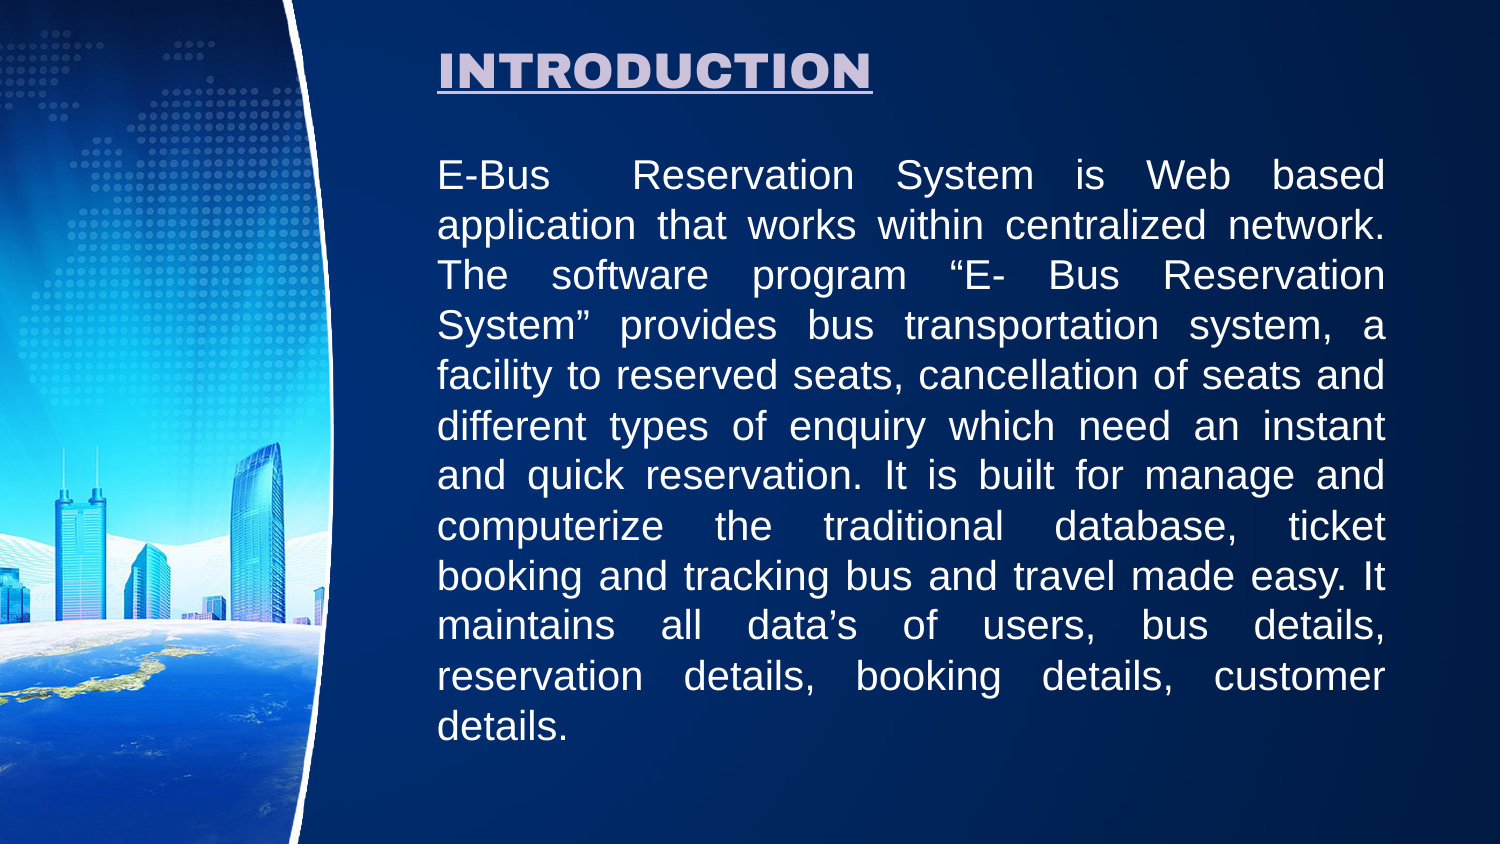

# INTRODUCTION   E-Bus  Reservation System is Web based application that works within centralized network. The software program “E- Bus Reservation System” provides bus transportation system, a facility to reserved seats, cancellation of seats and different types of enquiry which need an instant and quick reservation. It is built for manage and computerize the traditional database, ticket booking and tracking bus and travel made easy. It maintains all data’s of users, bus details, reservation details, booking details, customer details.